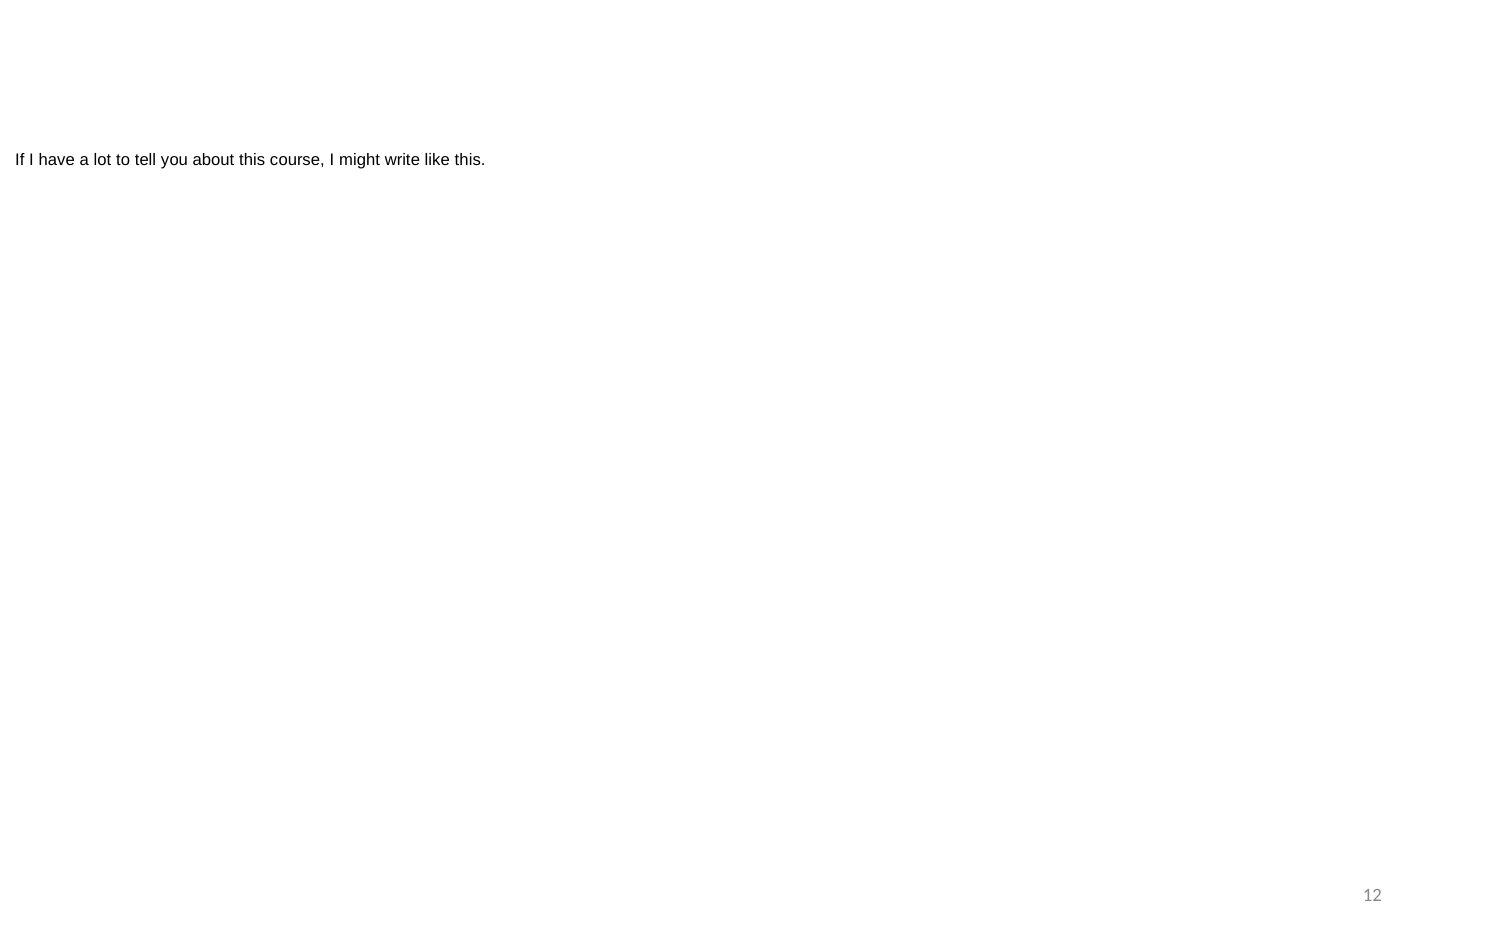

If I have a lot to tell you about this course, I might write like this.
12